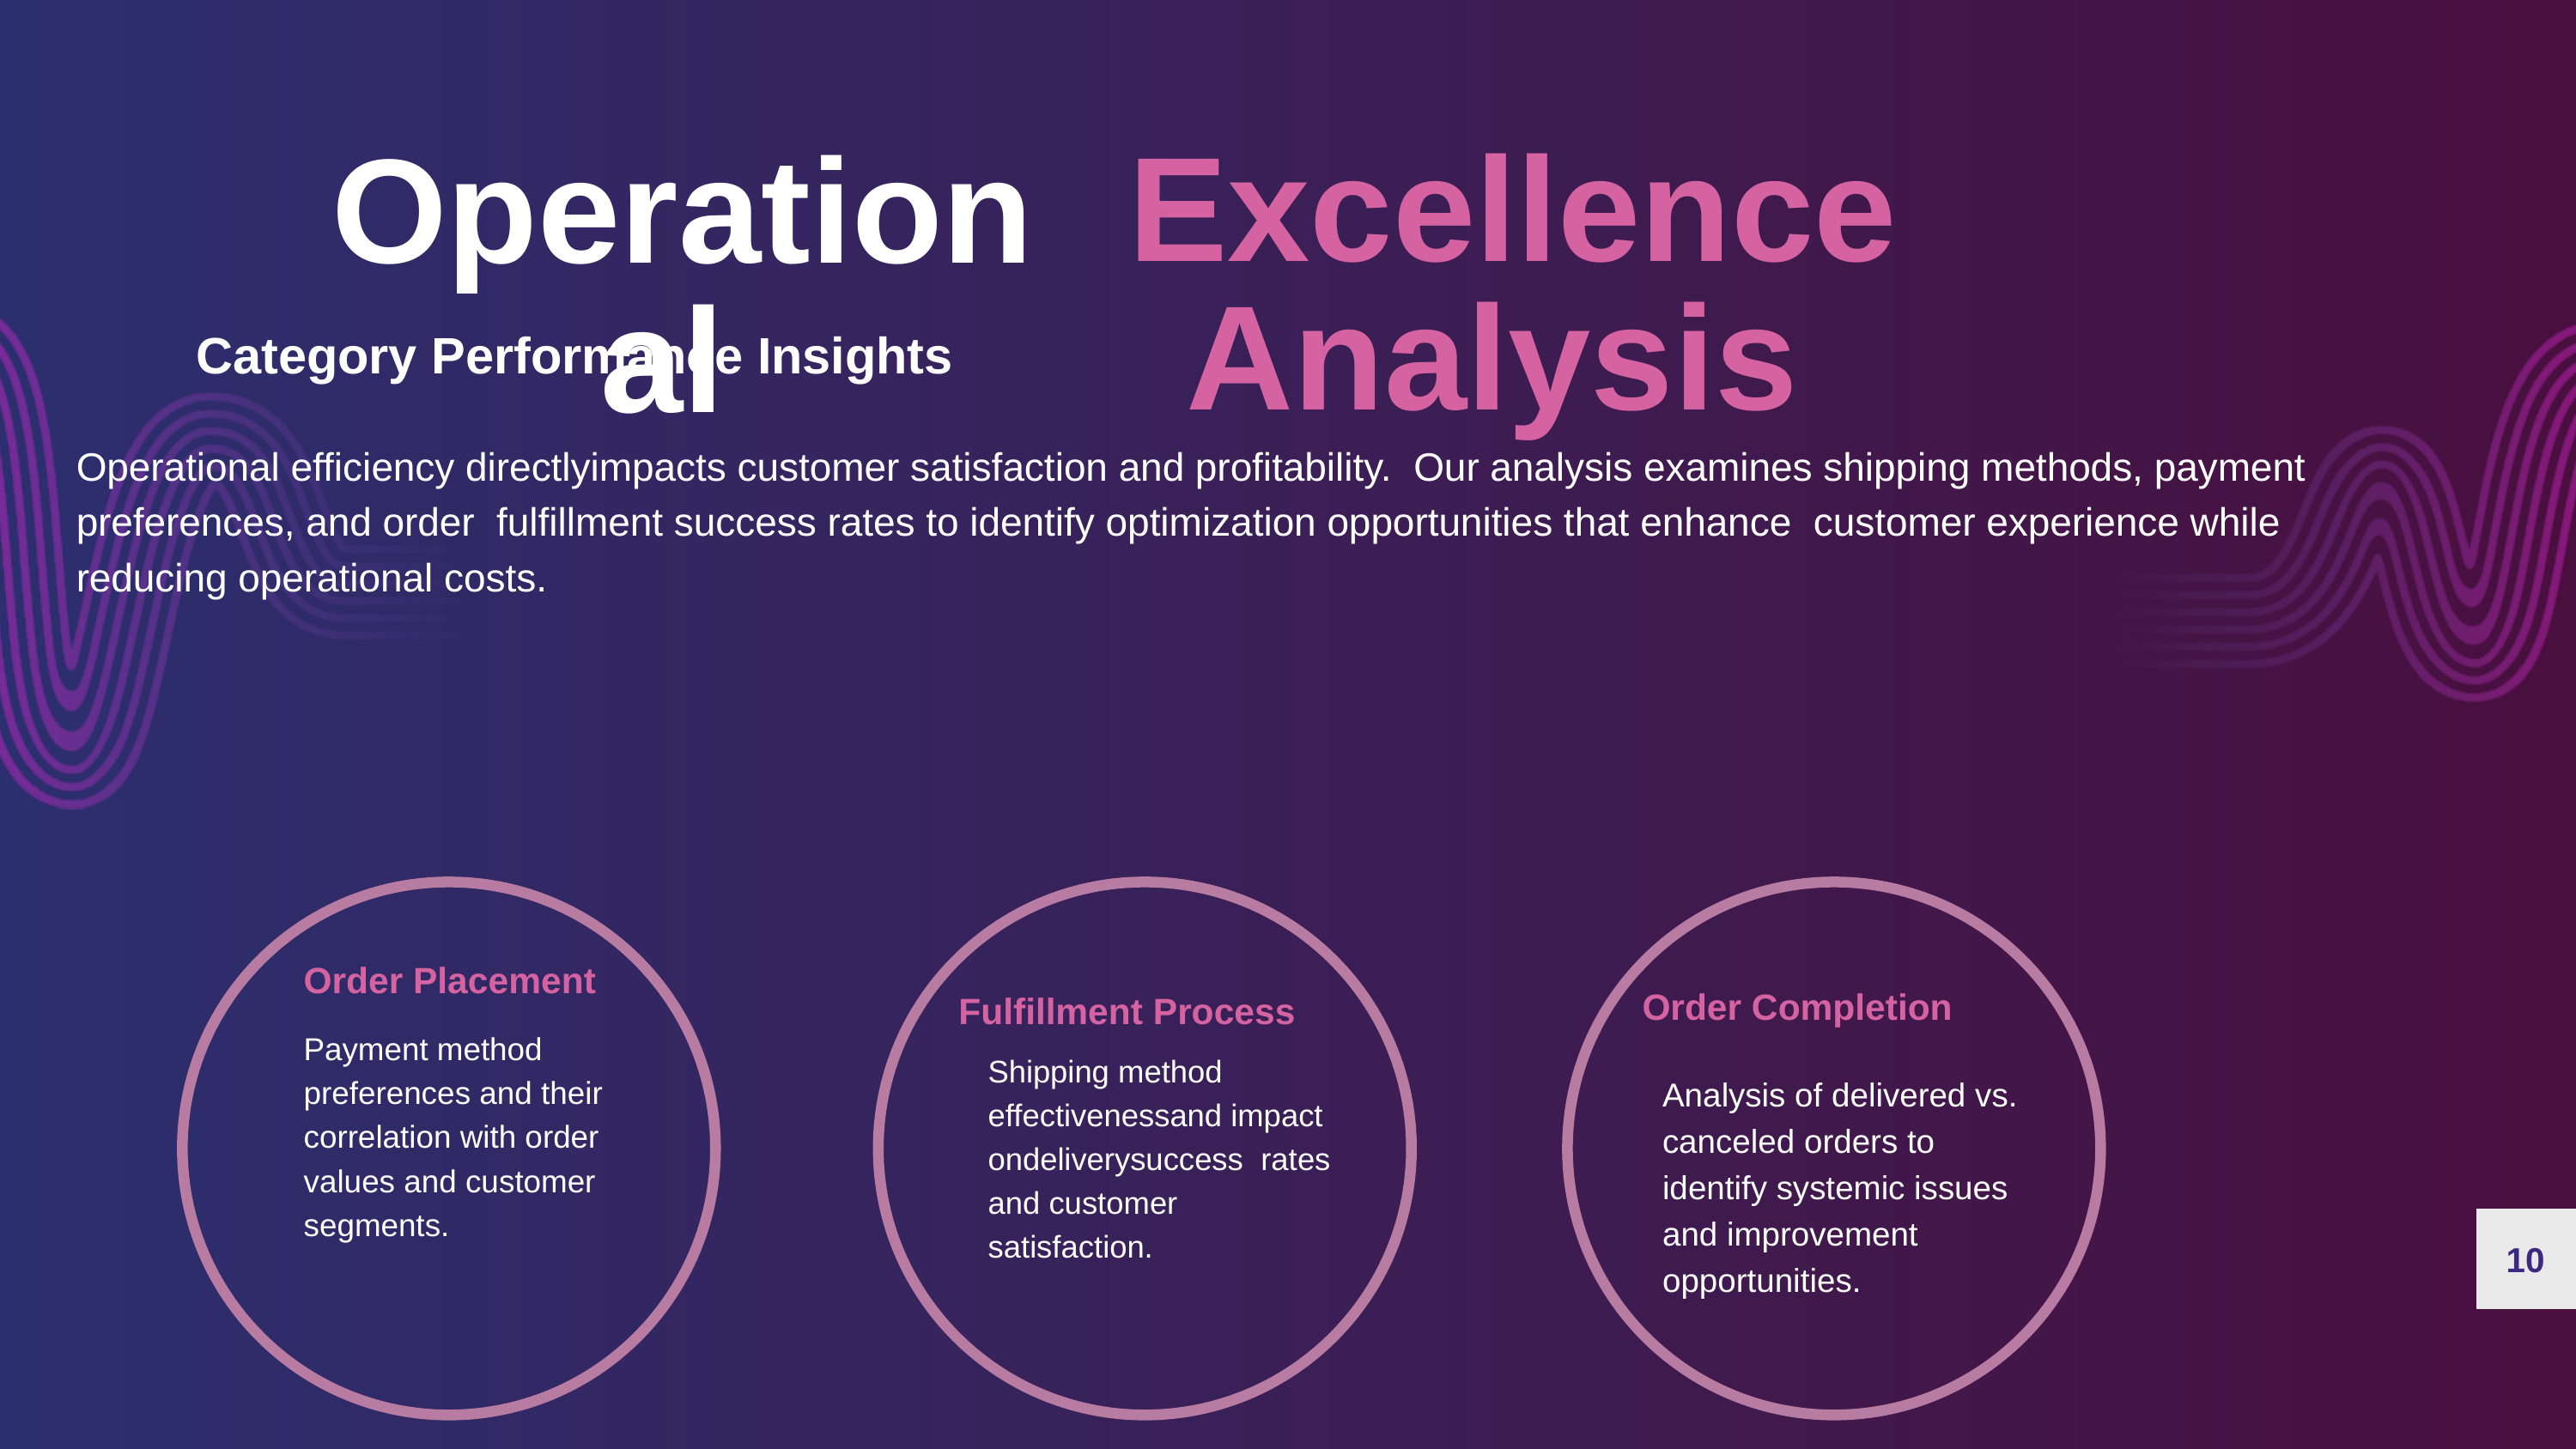

Excellence Analysis
Operational

Category Performance Insights

Operational efficiency directlyimpacts customer satisfaction and profitability.  Our analysis examines shipping methods, payment preferences, and order  fulfillment success rates to identify optimization opportunities that enhance  customer experience while reducing operational costs.

Order Placement

Order Completion

Fulfillment Process

Payment method preferences and their correlation with order  values and customer segments.

Shipping method effectivenessand impact ondeliverysuccess  rates and customer satisfaction.

Analysis of delivered vs. canceled orders to identify systemic issues  and improvement opportunities.

10